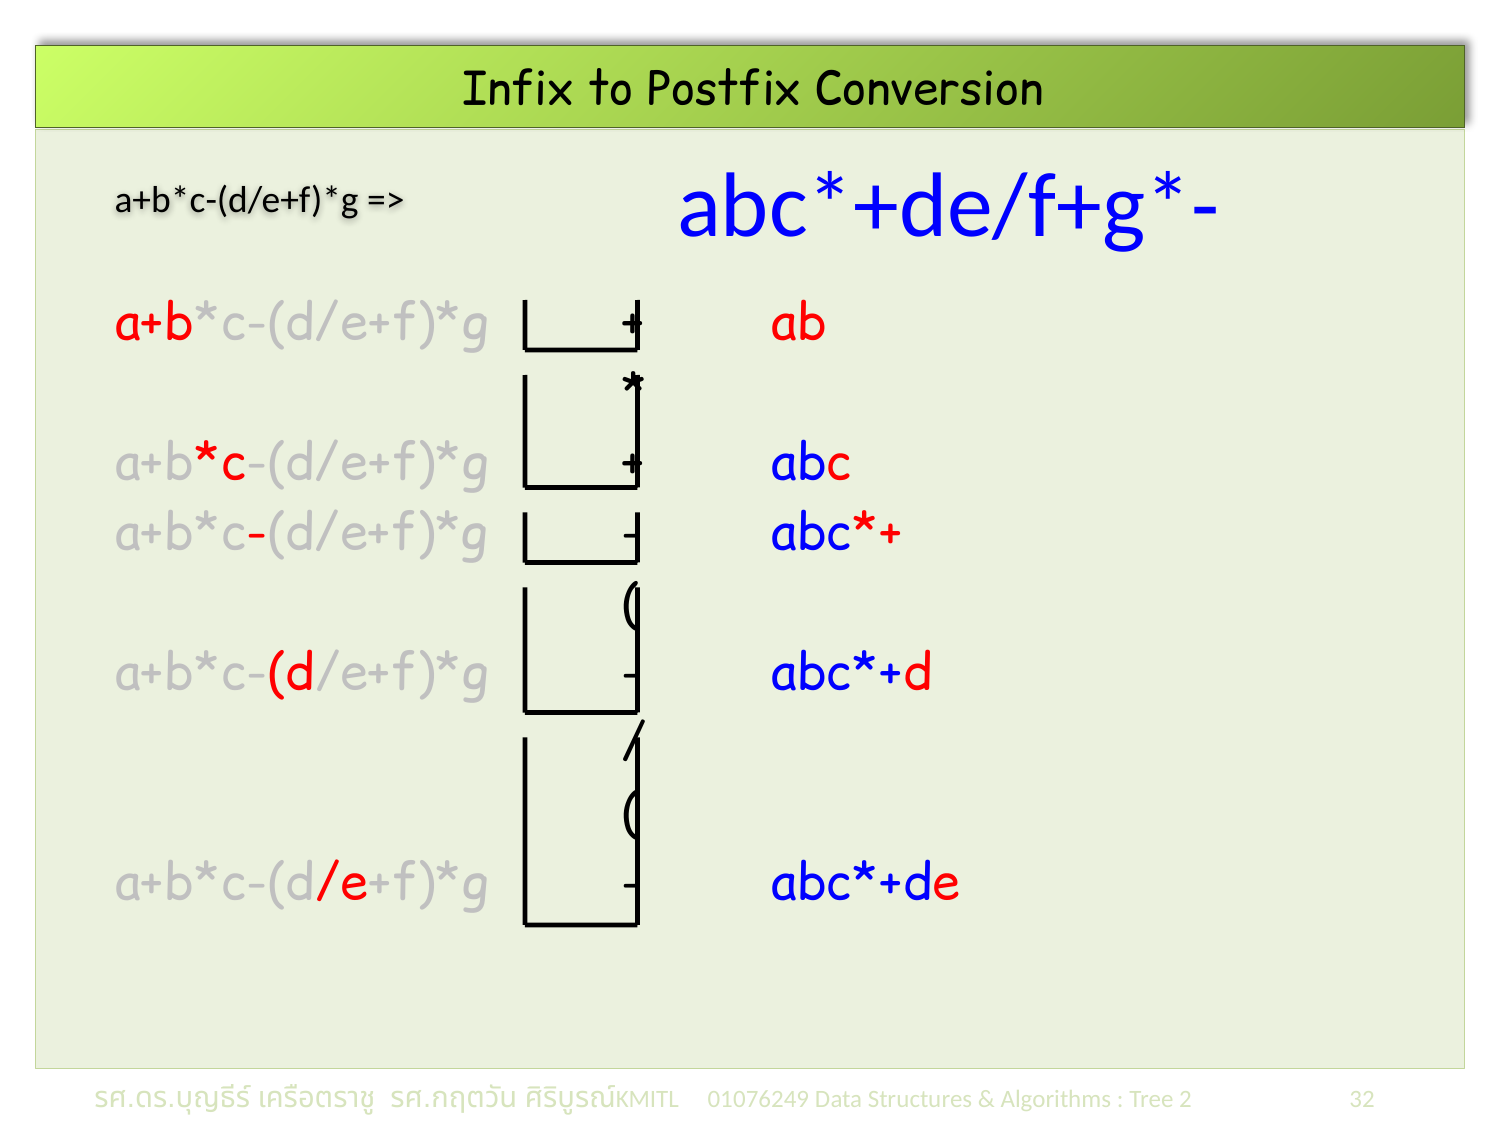

# Infix to Postfix Conversion
abc*+de/f+g*-
a+b*c-(d/e+f)*g =>

a+b*c-(d/e+f)*g 	+	ab
				*
a+b*c-(d/e+f)*g 	+	abc
a+b*c-(d/e+f)*g 	-	abc*+
				(
a+b*c-(d/e+f)*g 	-	abc*+d
				/
				(
a+b*c-(d/e+f)*g 	-	abc*+de